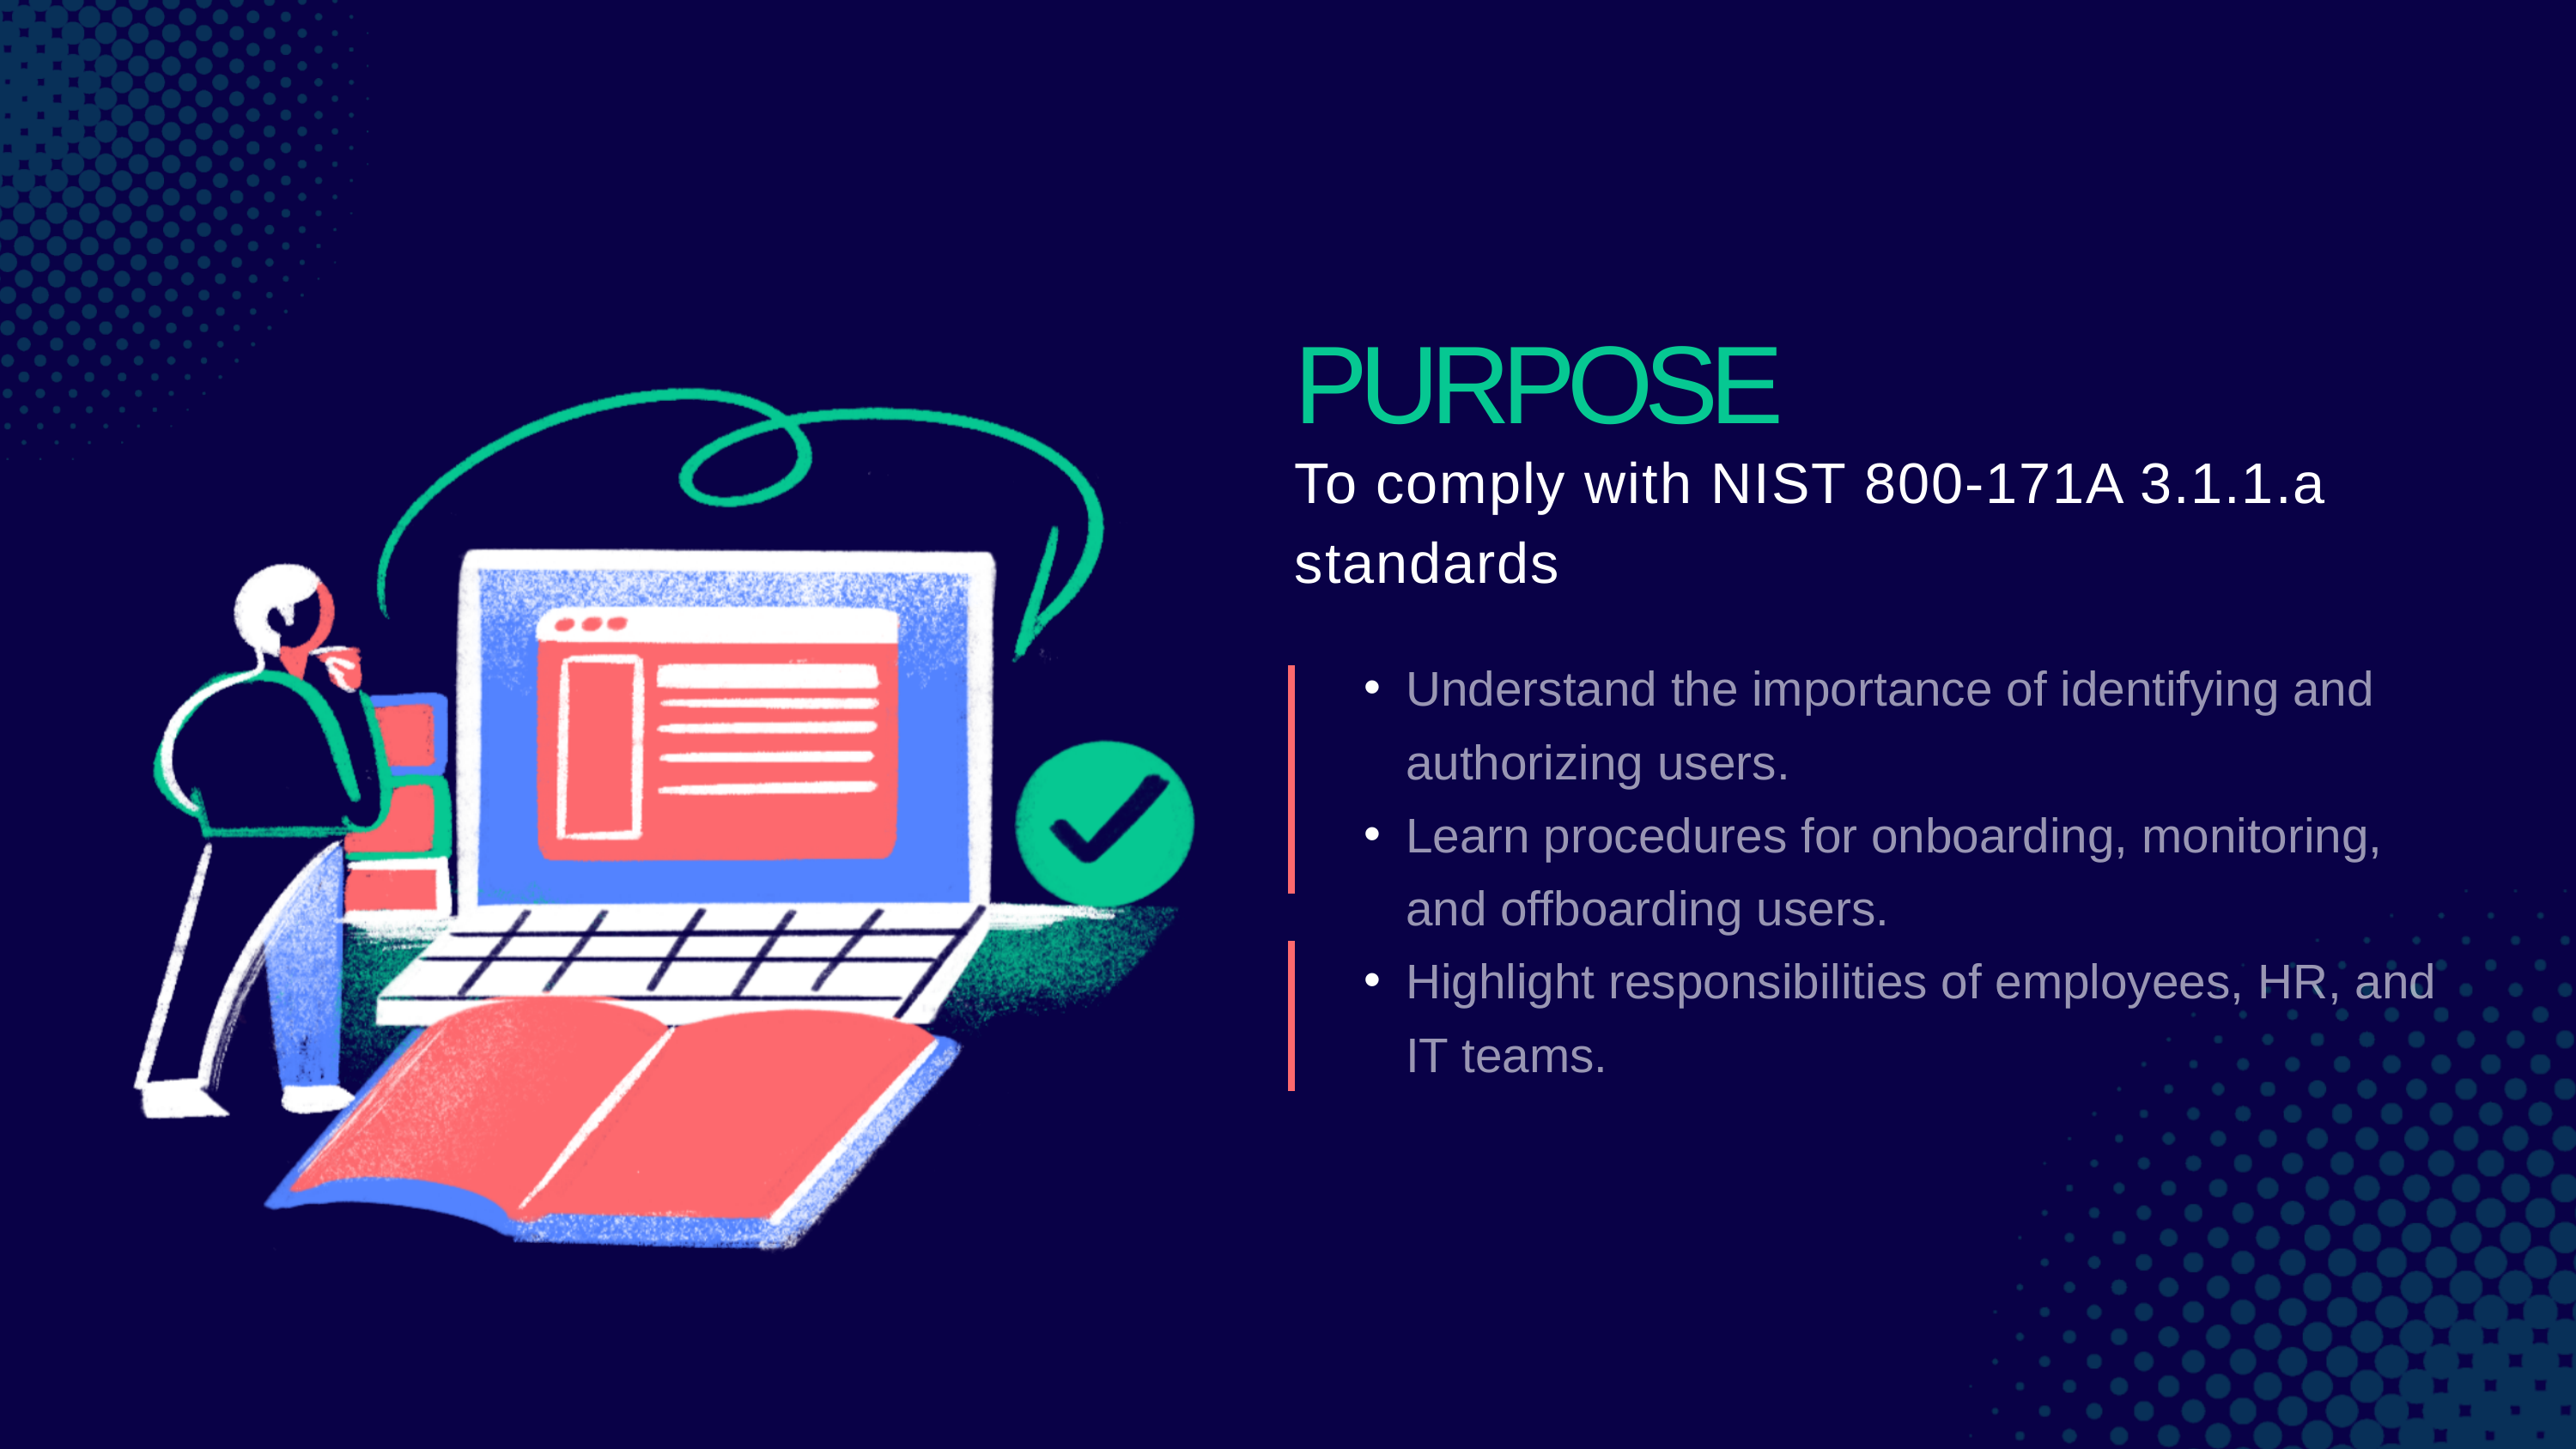

PURPOSE

To comply with NIST 800-171A 3.1.1.a standards
Understand the importance of identifying and authorizing users.
Learn procedures for onboarding, monitoring, and offboarding users.
Highlight responsibilities of employees, HR, and IT teams.